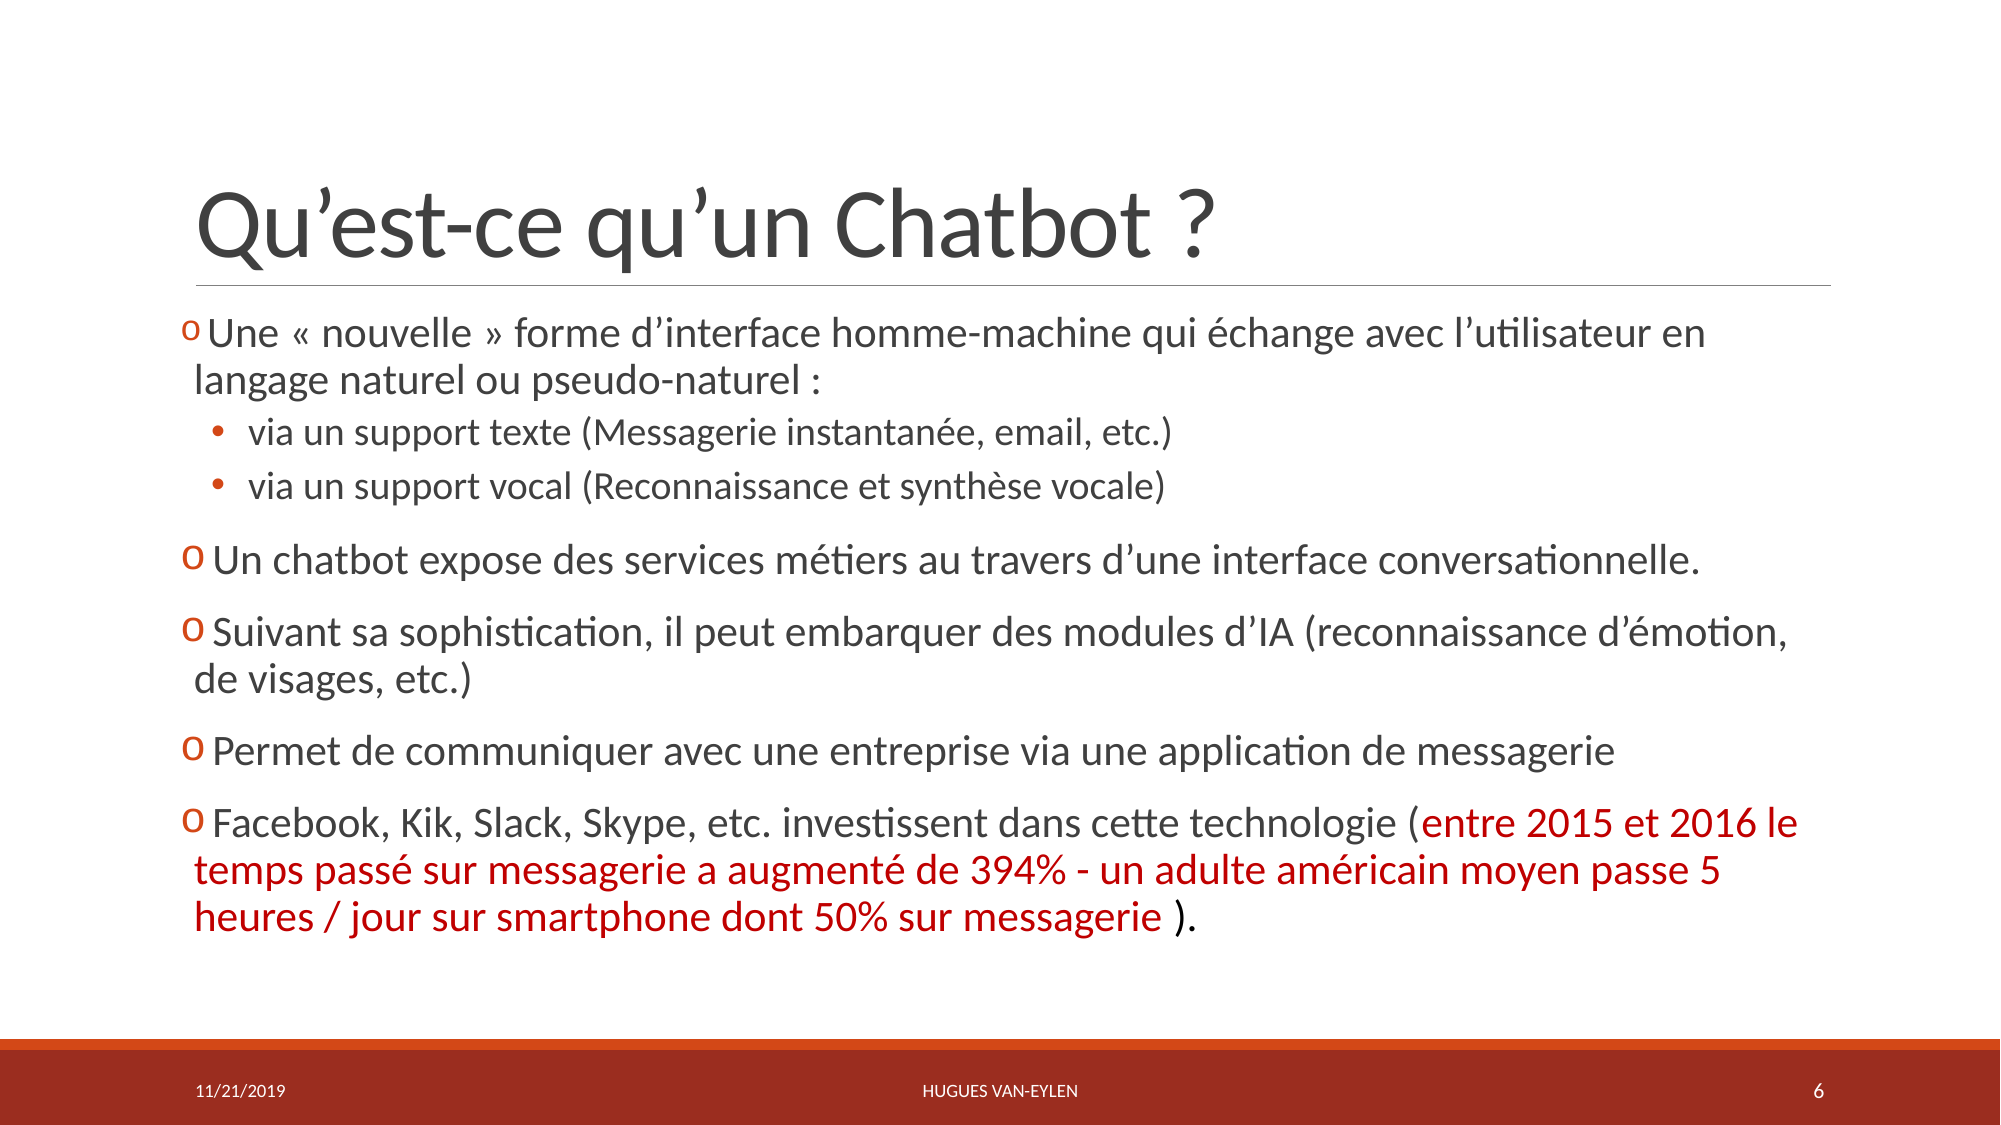

# Qu’est-ce qu’un Chatbot ?
 Une « nouvelle » forme d’interface homme-machine qui échange avec l’utilisateur en langage naturel ou pseudo-naturel :
 via un support texte (Messagerie instantanée, email, etc.)
 via un support vocal (Reconnaissance et synthèse vocale)
 Un chatbot expose des services métiers au travers d’une interface conversationnelle.
 Suivant sa sophistication, il peut embarquer des modules d’IA (reconnaissance d’émotion, de visages, etc.)
 Permet de communiquer avec une entreprise via une application de messagerie
 Facebook, Kik, Slack, Skype, etc. investissent dans cette technologie (entre 2015 et 2016 le temps passé sur messagerie a augmenté de 394% - un adulte américain moyen passe 5 heures / jour sur smartphone dont 50% sur messagerie ).
11/21/2019
Hugues Van-Eylen
6